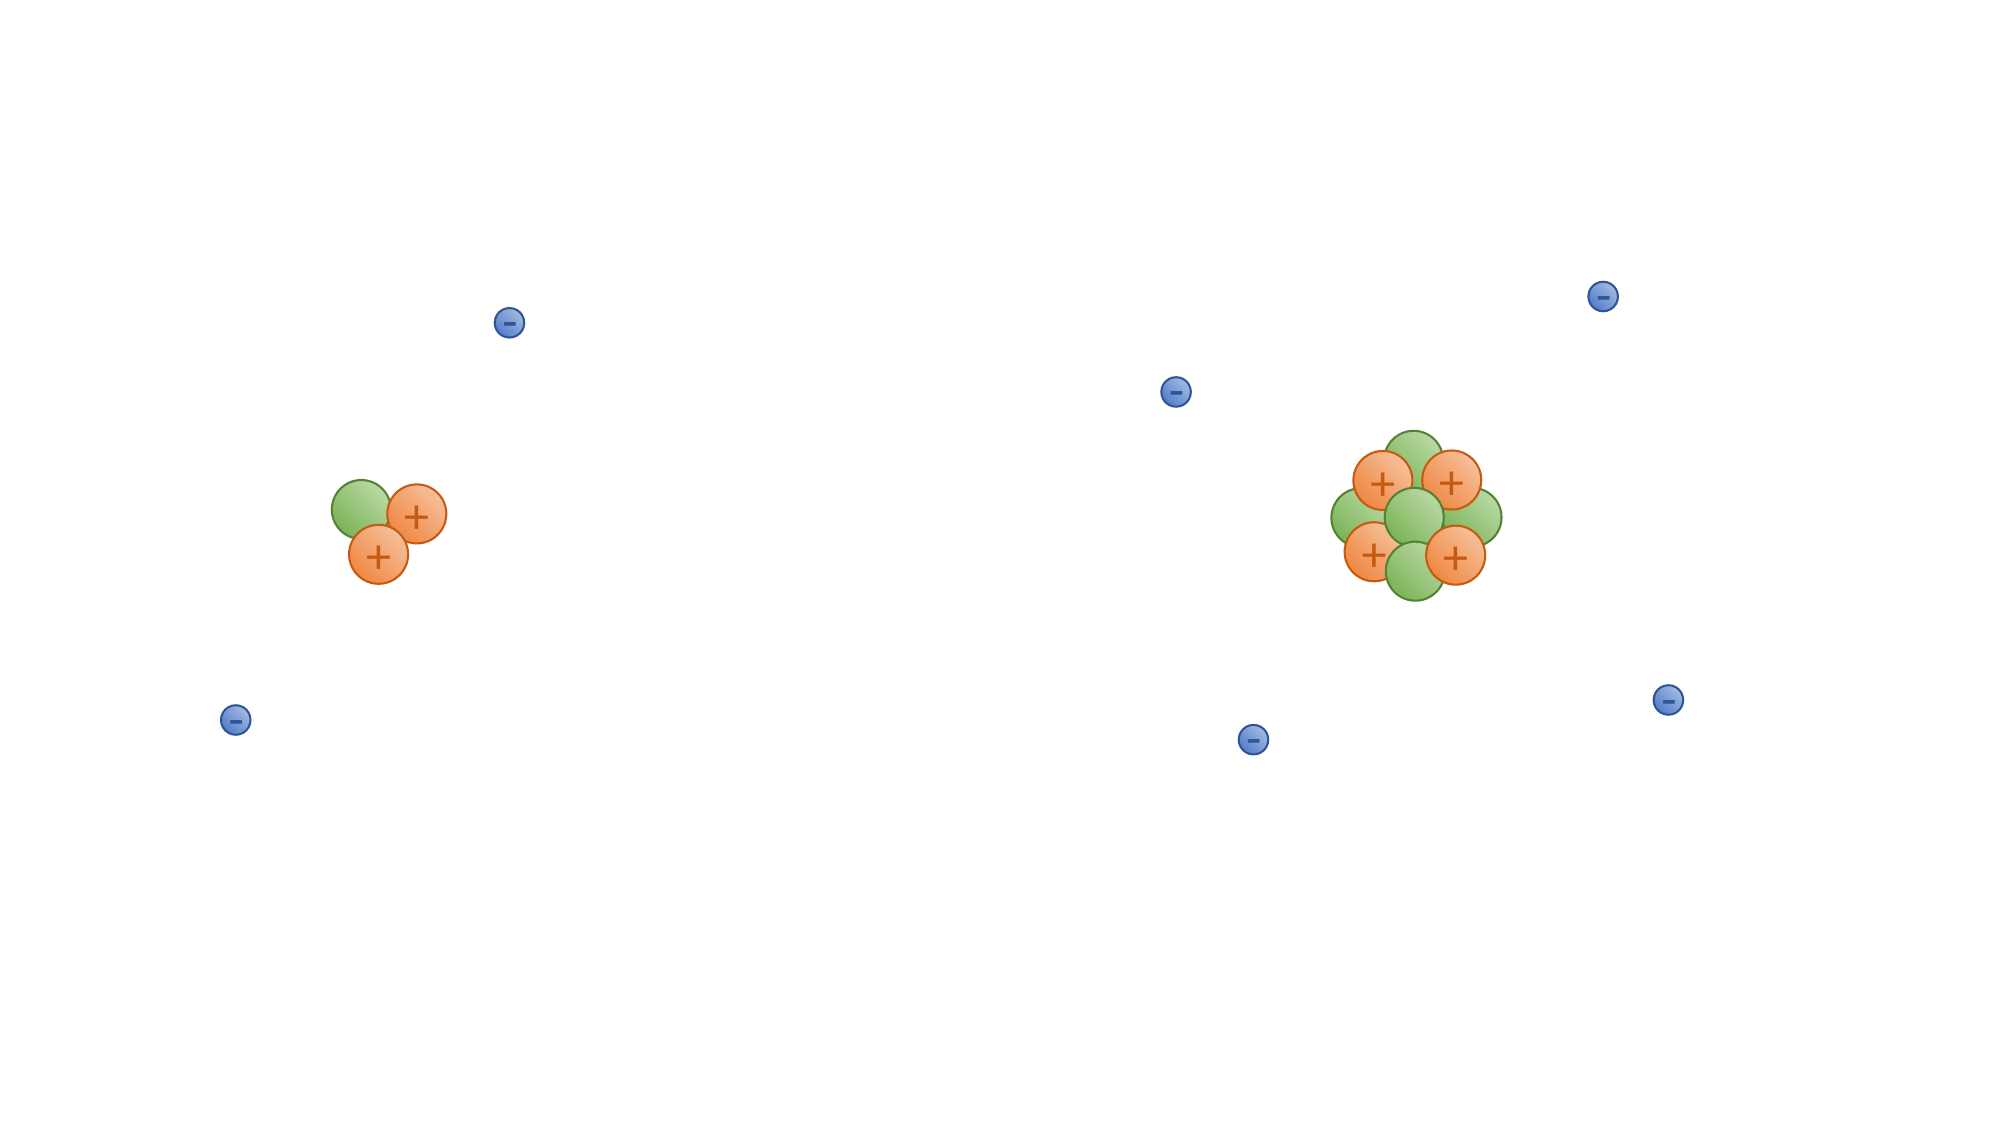

-

-

-

+

+

+

+

+

+

-

-

-